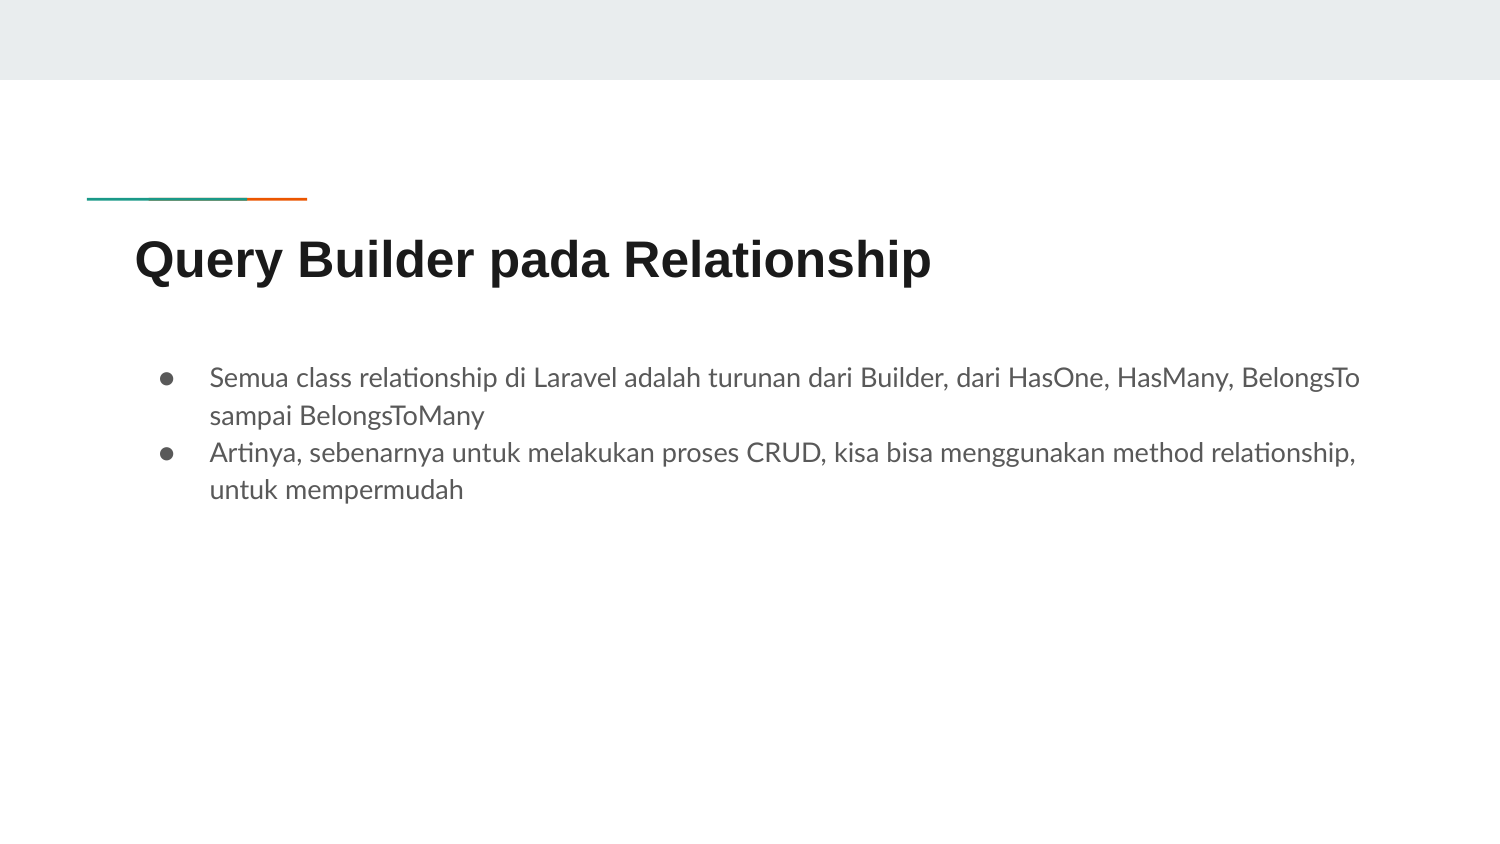

# Query Builder pada Relationship
Semua class relationship di Laravel adalah turunan dari Builder, dari HasOne, HasMany, BelongsTo sampai BelongsToMany
Artinya, sebenarnya untuk melakukan proses CRUD, kisa bisa menggunakan method relationship, untuk mempermudah